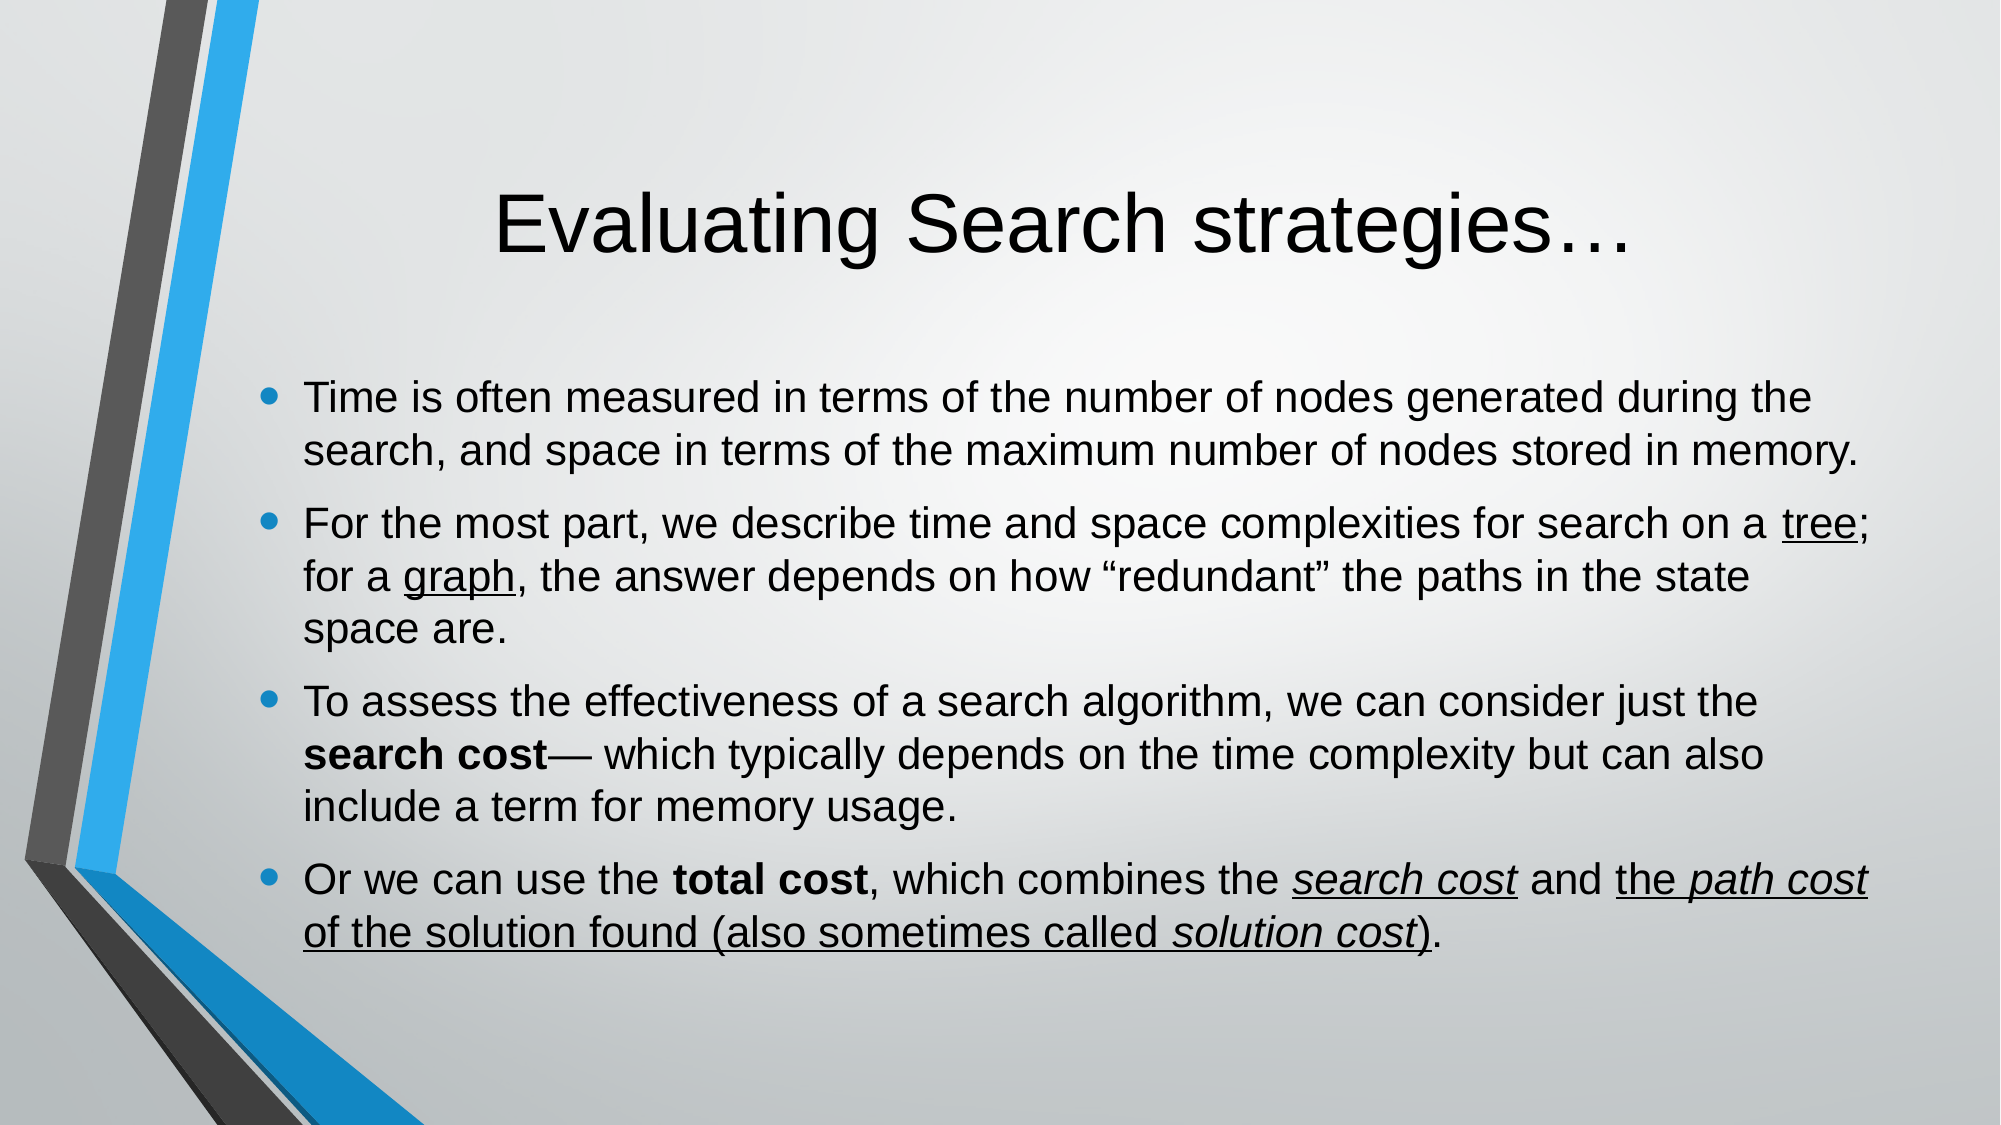

# Evaluating Search strategies…
Time is often measured in terms of the number of nodes generated during the search, and space in terms of the maximum number of nodes stored in memory.
For the most part, we describe time and space complexities for search on a tree; for a graph, the answer depends on how “redundant” the paths in the state space are.
To assess the effectiveness of a search algorithm, we can consider just the search cost— which typically depends on the time complexity but can also include a term for memory usage.
Or we can use the total cost, which combines the search cost and the path cost of the solution found (also sometimes called solution cost).